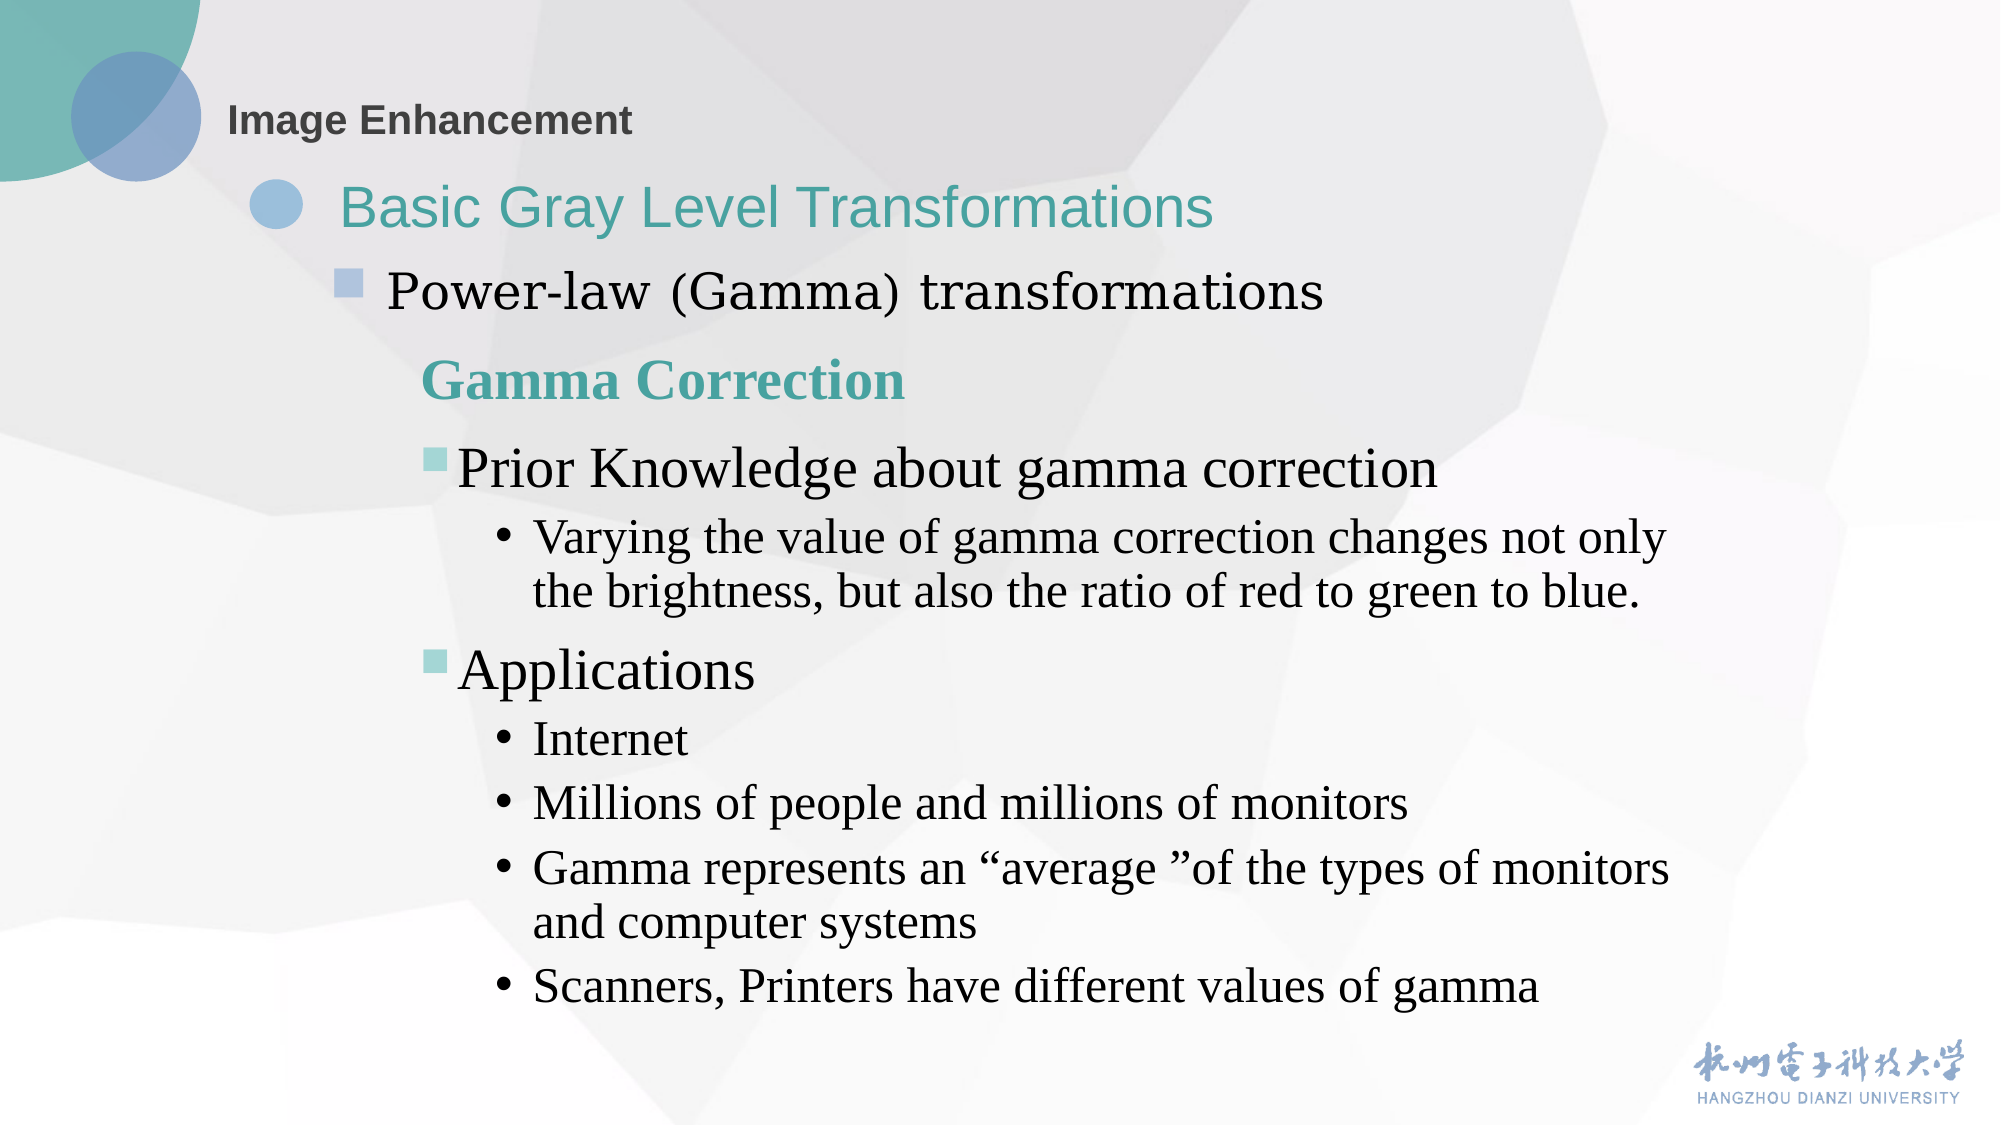

Basic Gray Level Transformations

Power-law (Gamma) transformations
Gamma Correction
Prior Knowledge about gamma correction
Varying the value of gamma correction changes not only the brightness, but also the ratio of red to green to blue.
Applications
Internet
Millions of people and millions of monitors
Gamma represents an “average ”of the types of monitors and computer systems
Scanners, Printers have different values of gamma